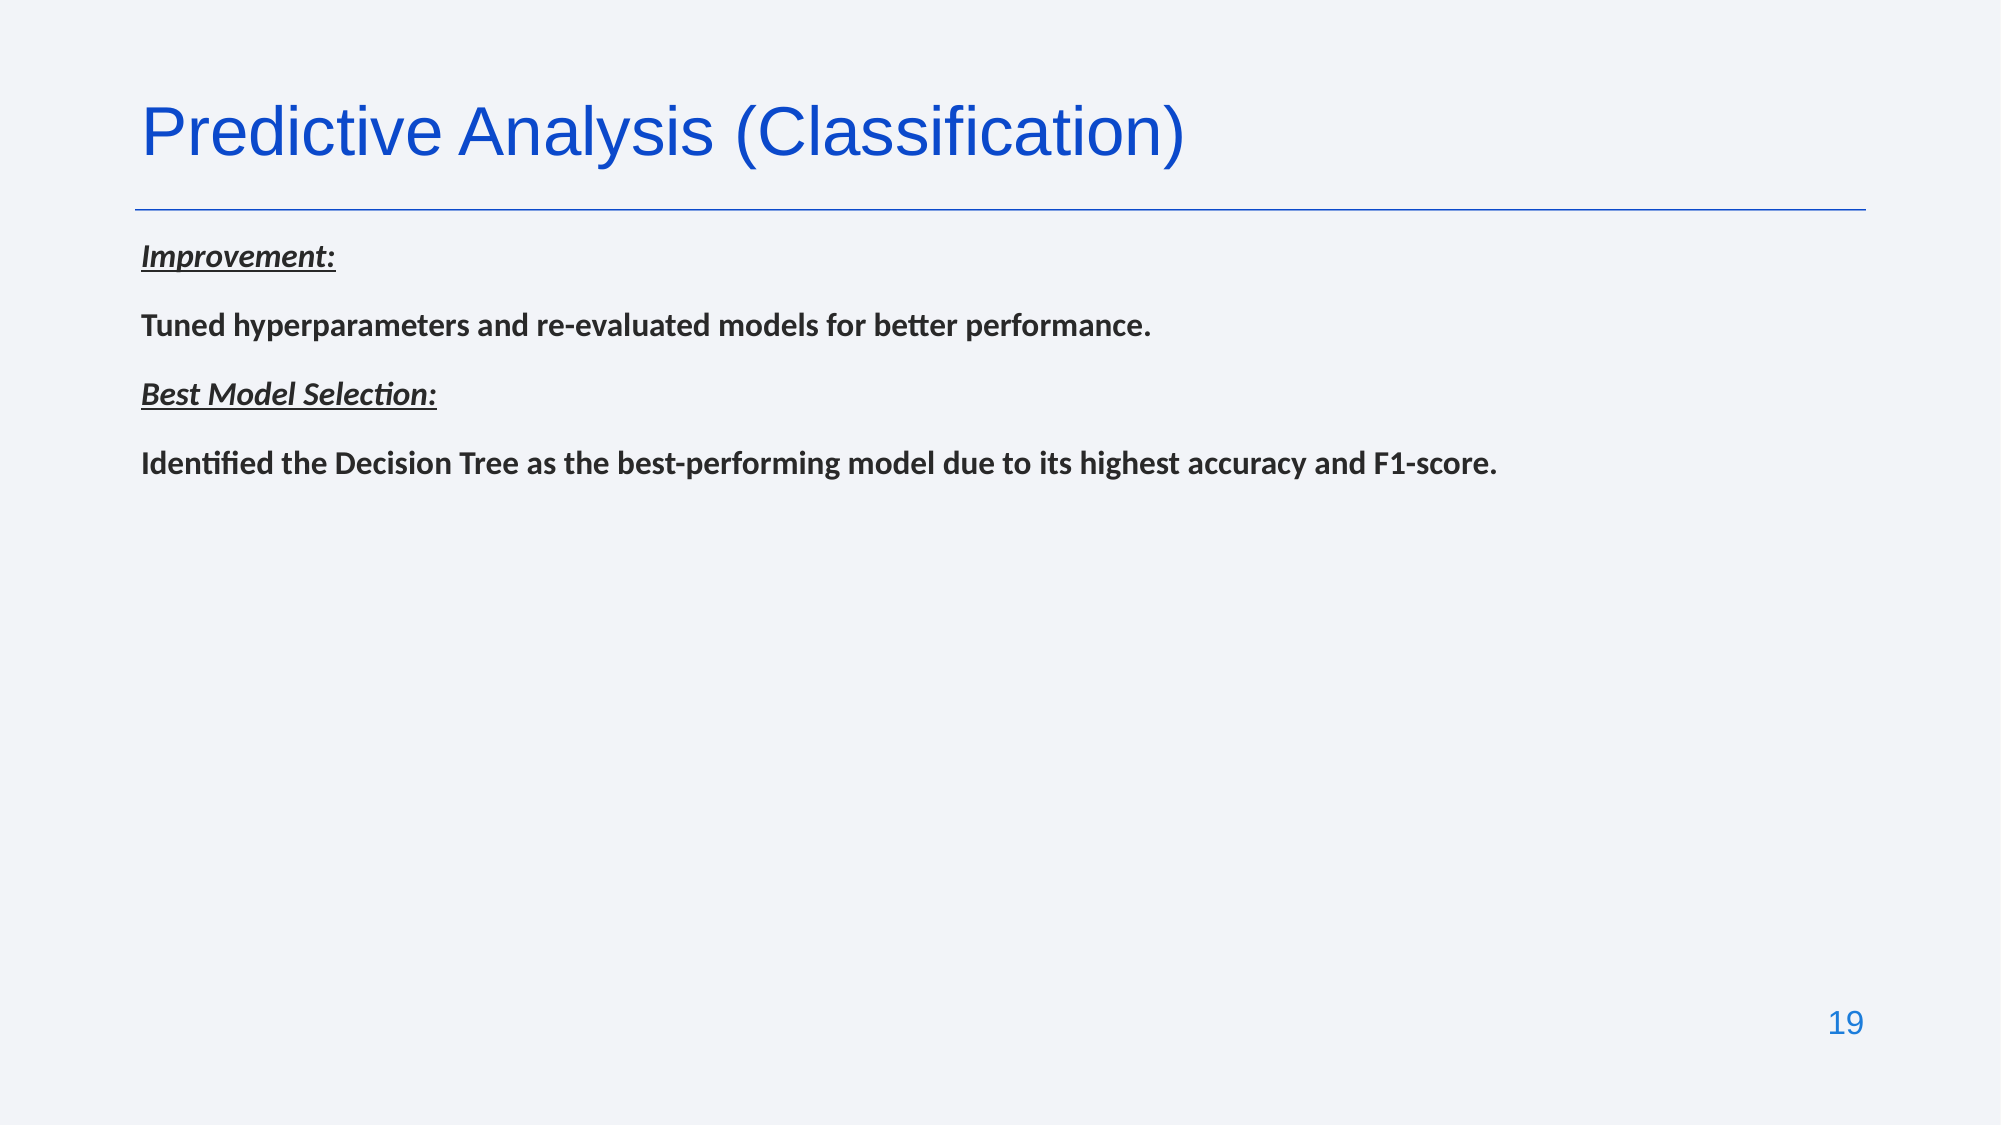

Predictive Analysis (Classification)
Improvement:
Tuned hyperparameters and re-evaluated models for better performance.
Best Model Selection:
Identified the Decision Tree as the best-performing model due to its highest accuracy and F1-score.
19